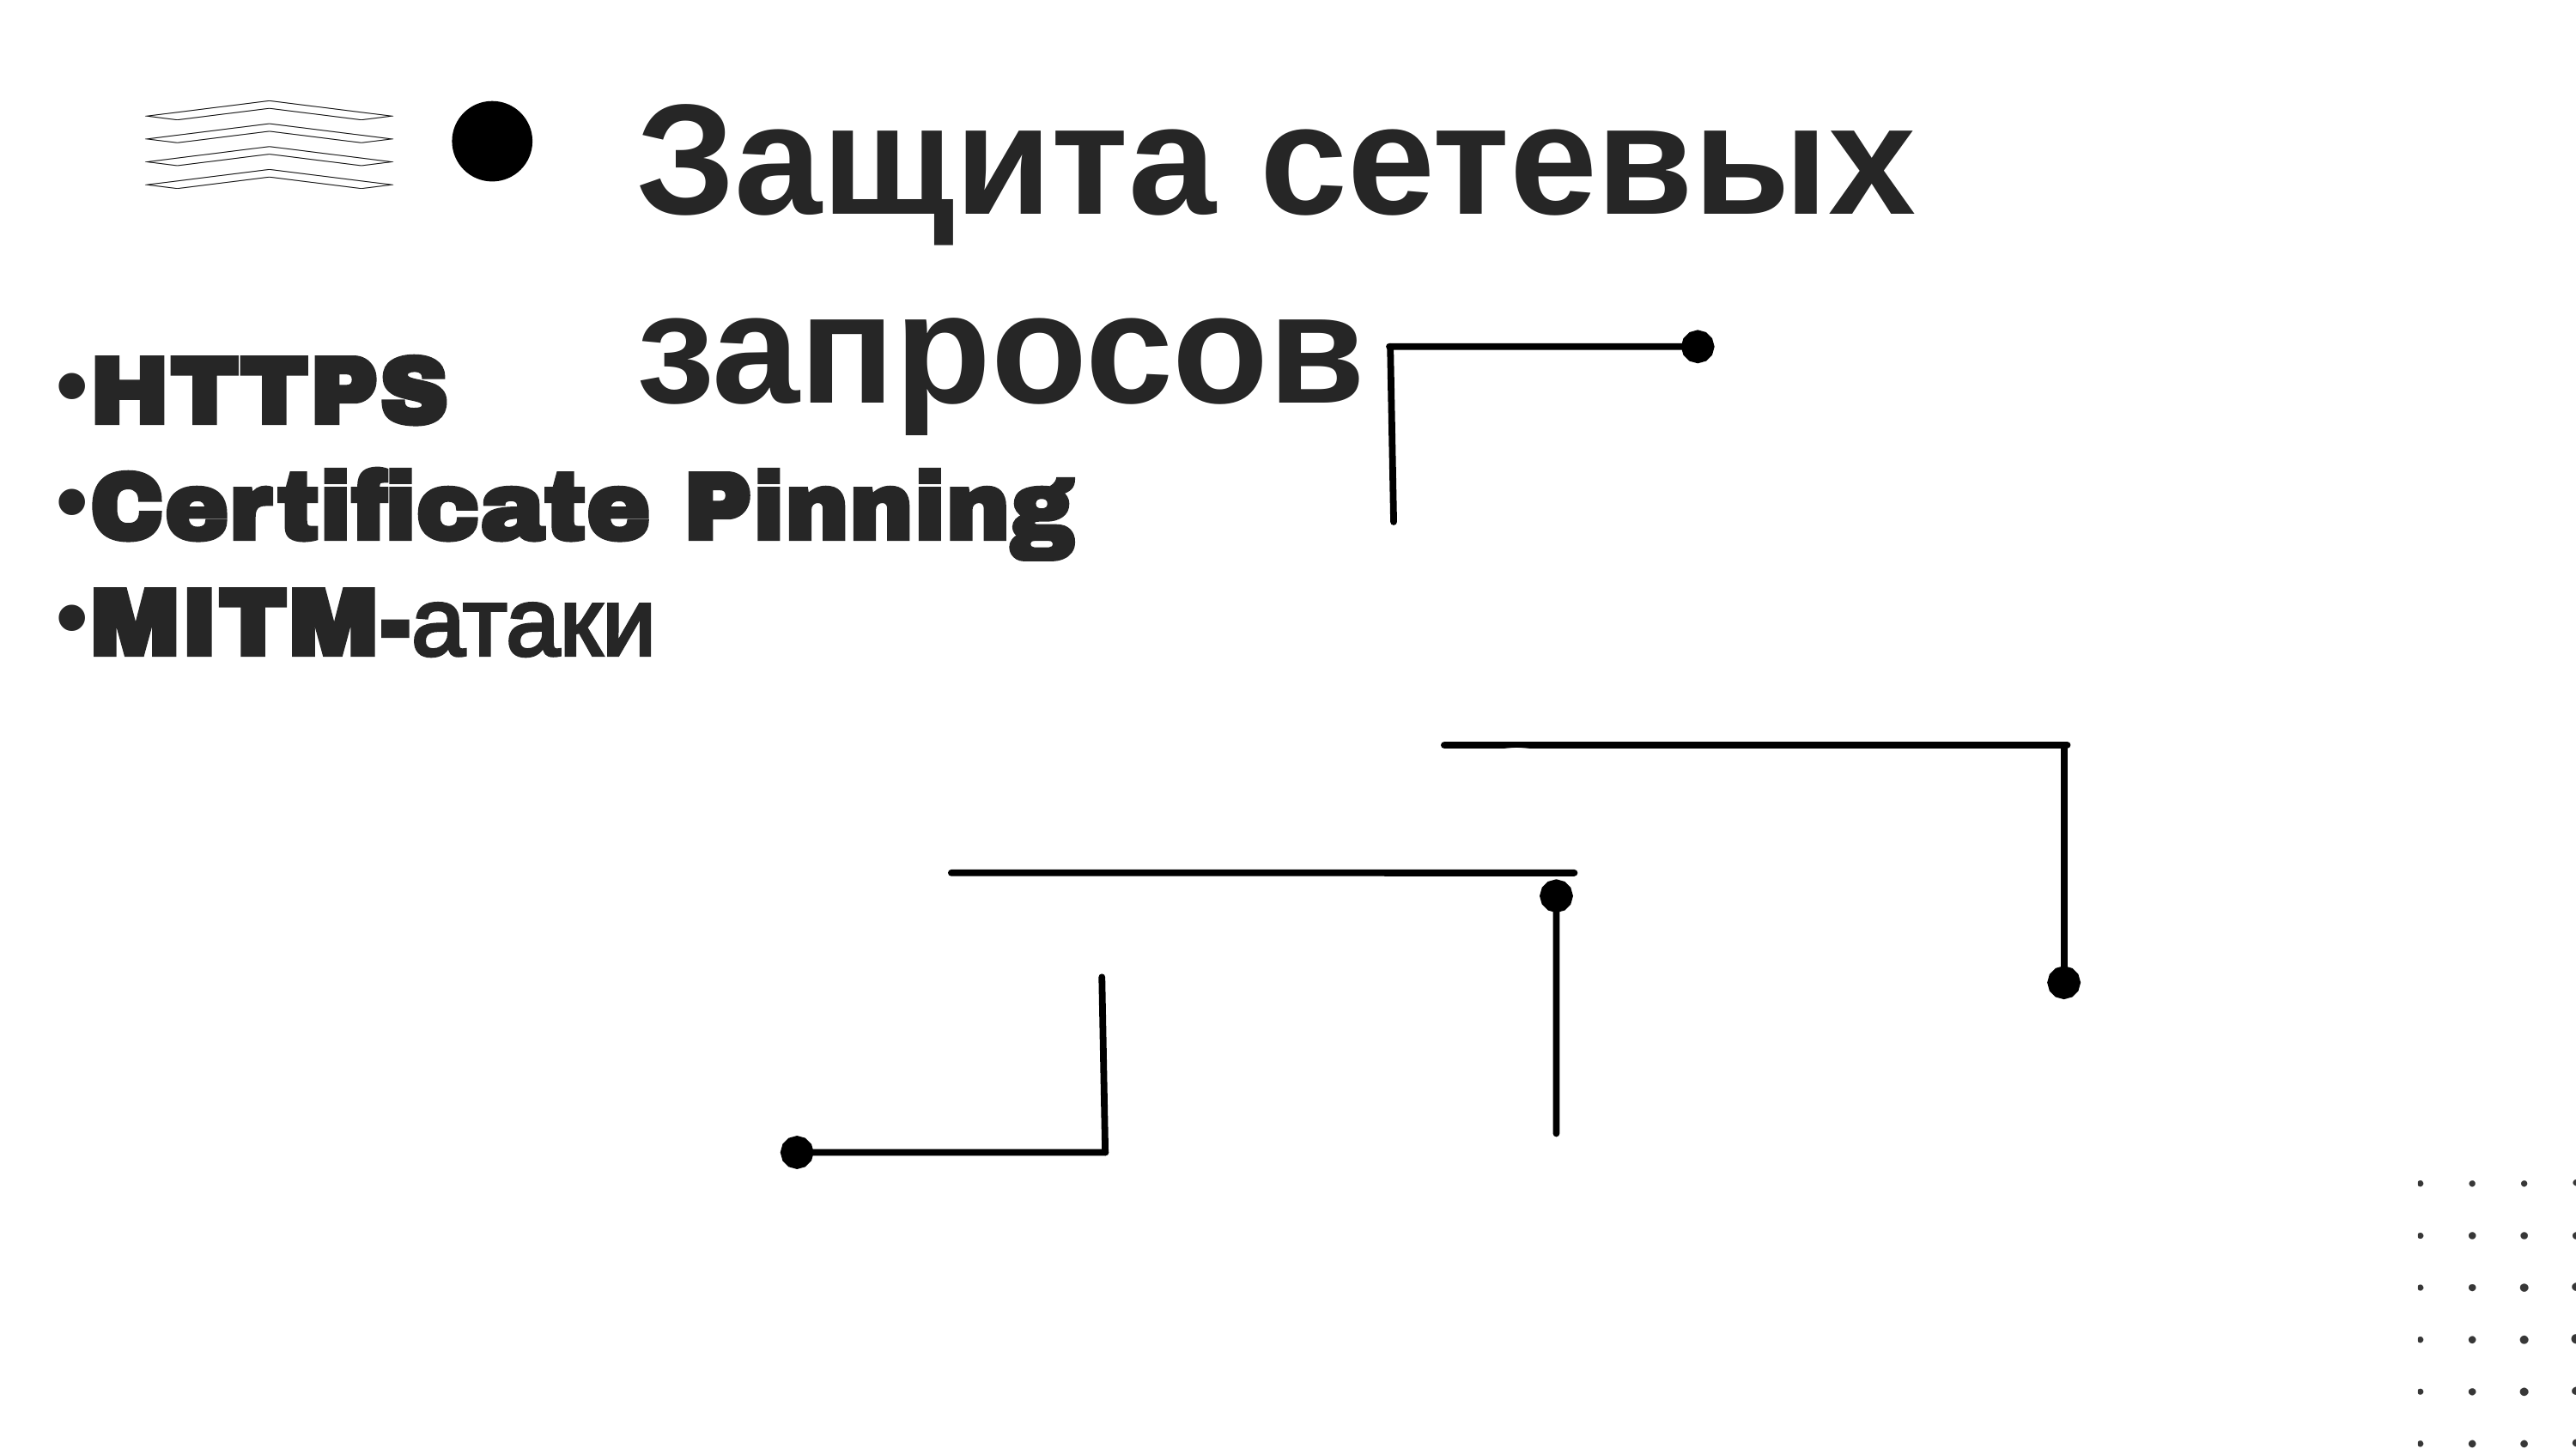

Защита сетевых запросов

HTTPS
Certificate Pinning
MITM-атаки

AES RSA